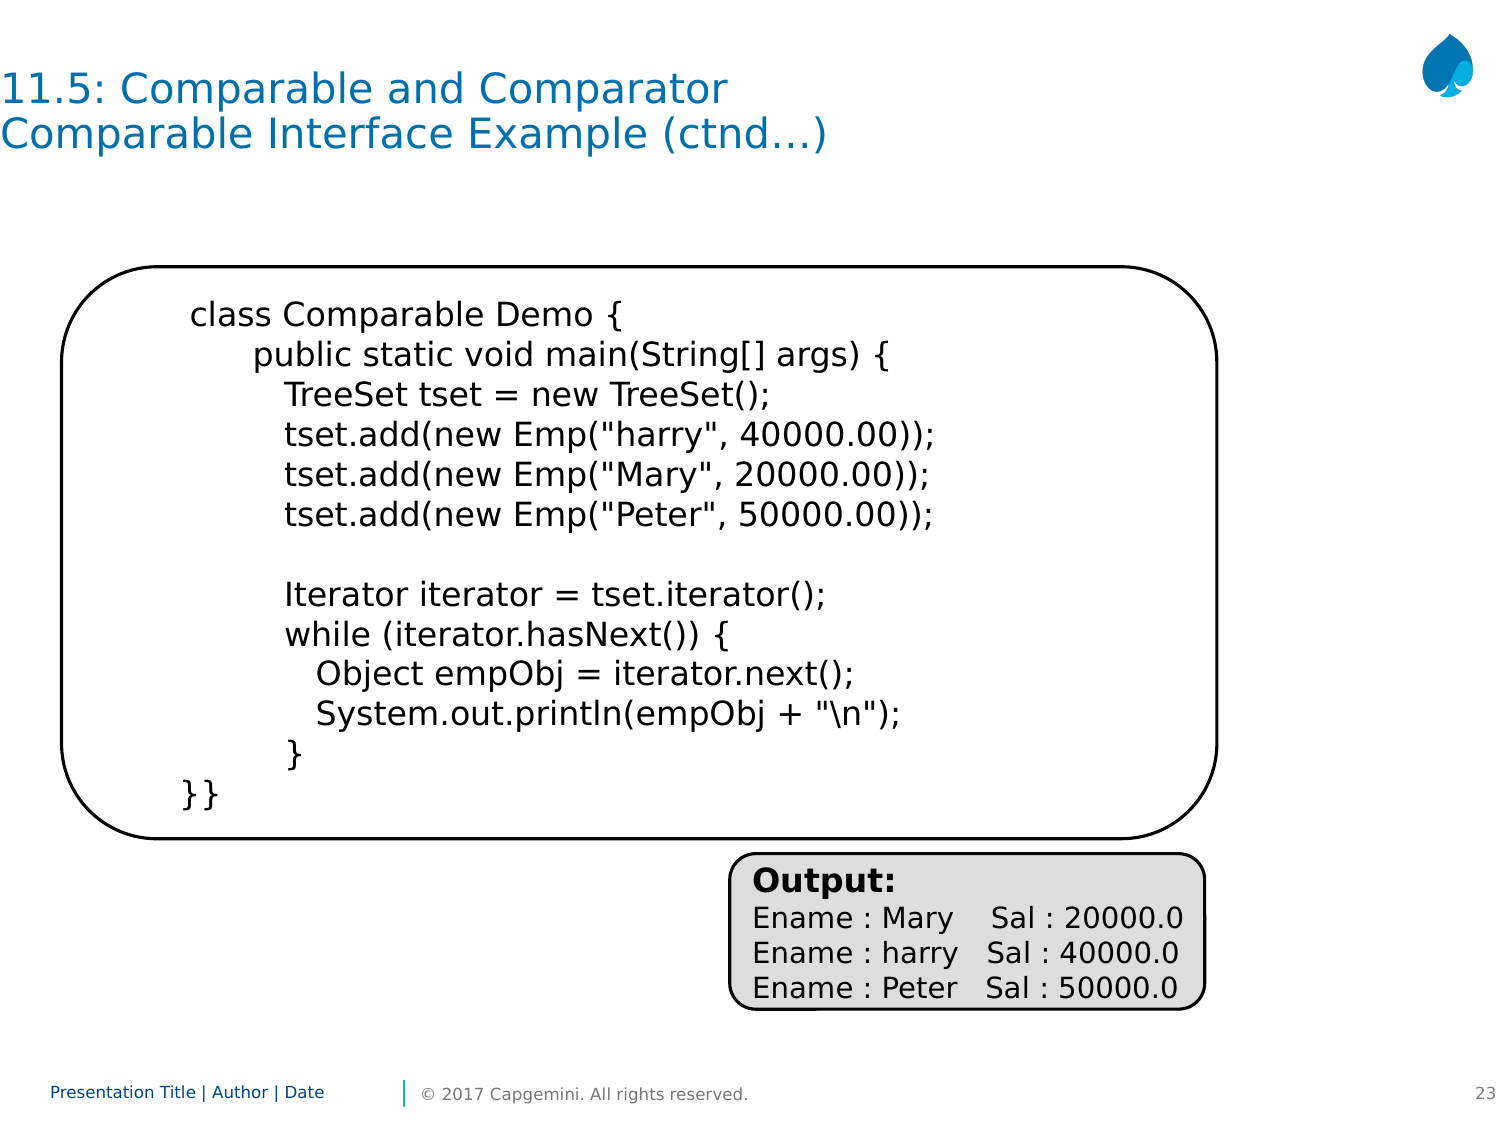

11.5: Comparable and Comparator
Comparable Interface Example (ctnd…)
 class Comparable Demo {
       public static void main(String[] args) {
          TreeSet tset = new TreeSet();
          tset.add(new Emp("harry", 40000.00));
          tset.add(new Emp("Mary", 20000.00));
          tset.add(new Emp("Peter", 50000.00));

          Iterator iterator = tset.iterator();
          while (iterator.hasNext()) {
             Object empObj = iterator.next();
             System.out.println(empObj + "\n");
          }
}}
Output:
Ename : Mary    Sal : 20000.0
Ename : harry   Sal : 40000.0
Ename : Peter   Sal : 50000.0